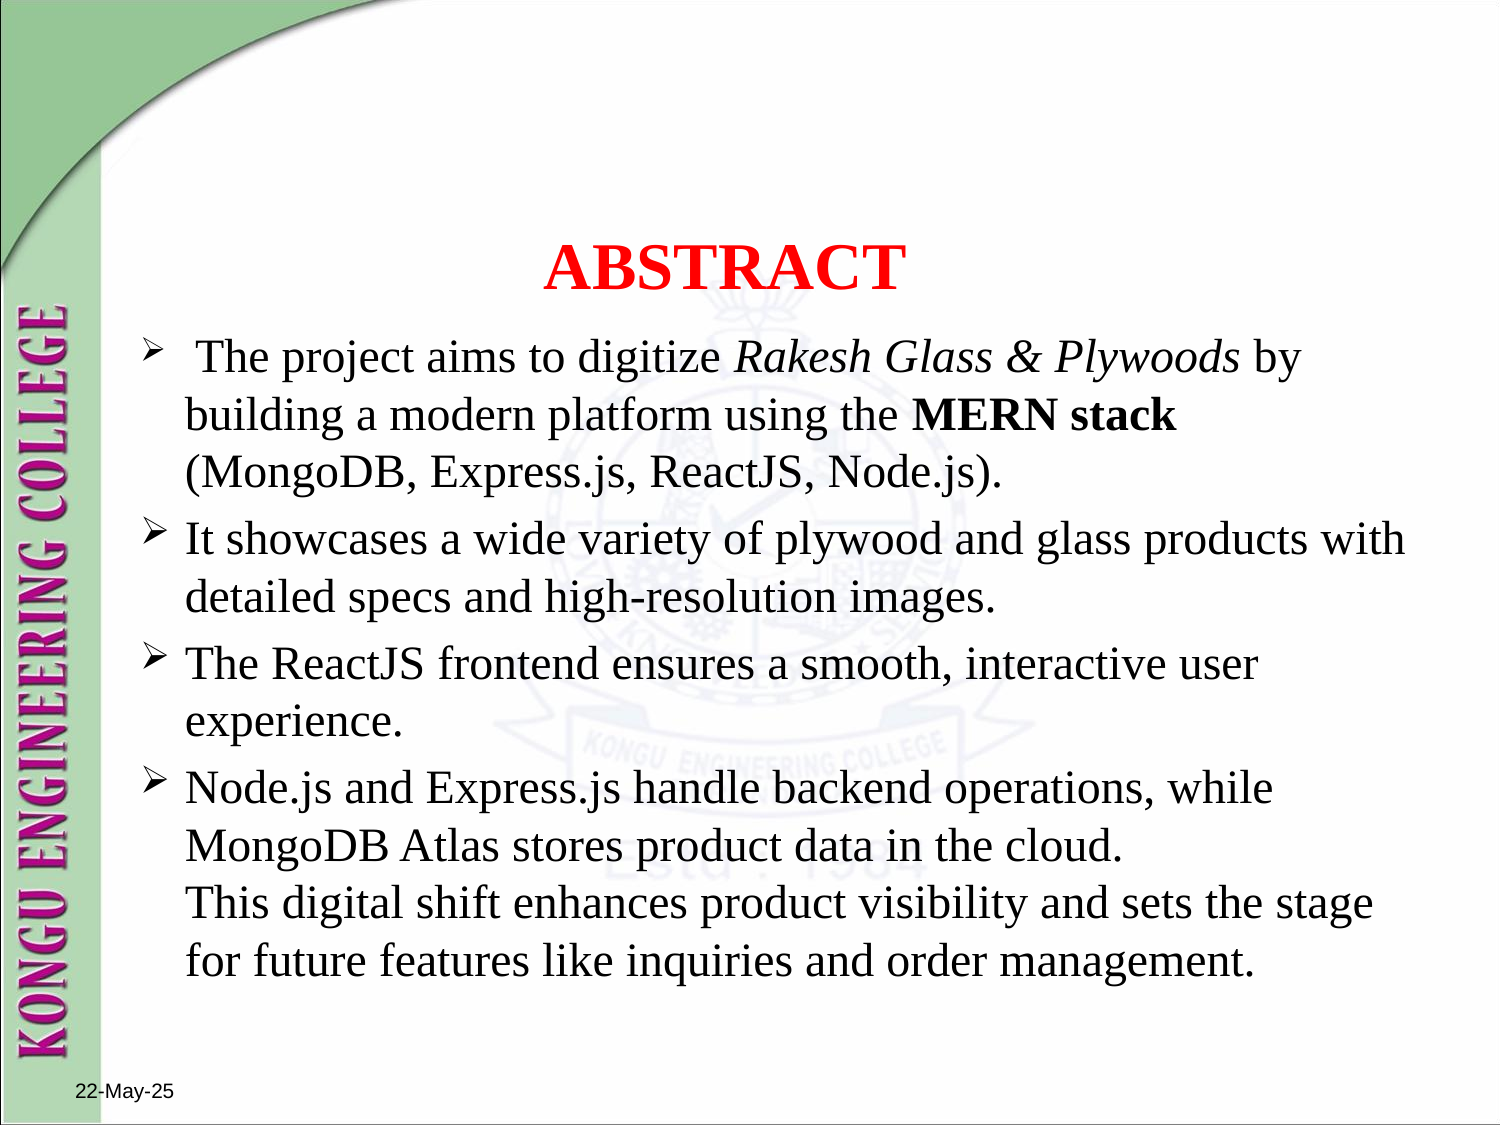

# ABSTRACT
 The project aims to digitize Rakesh Glass & Plywoods by building a modern platform using the MERN stack (MongoDB, Express.js, ReactJS, Node.js).
It showcases a wide variety of plywood and glass products with detailed specs and high-resolution images.
The ReactJS frontend ensures a smooth, interactive user experience.
Node.js and Express.js handle backend operations, while MongoDB Atlas stores product data in the cloud.
This digital shift enhances product visibility and sets the stage for future features like inquiries and order management.
22-May-25